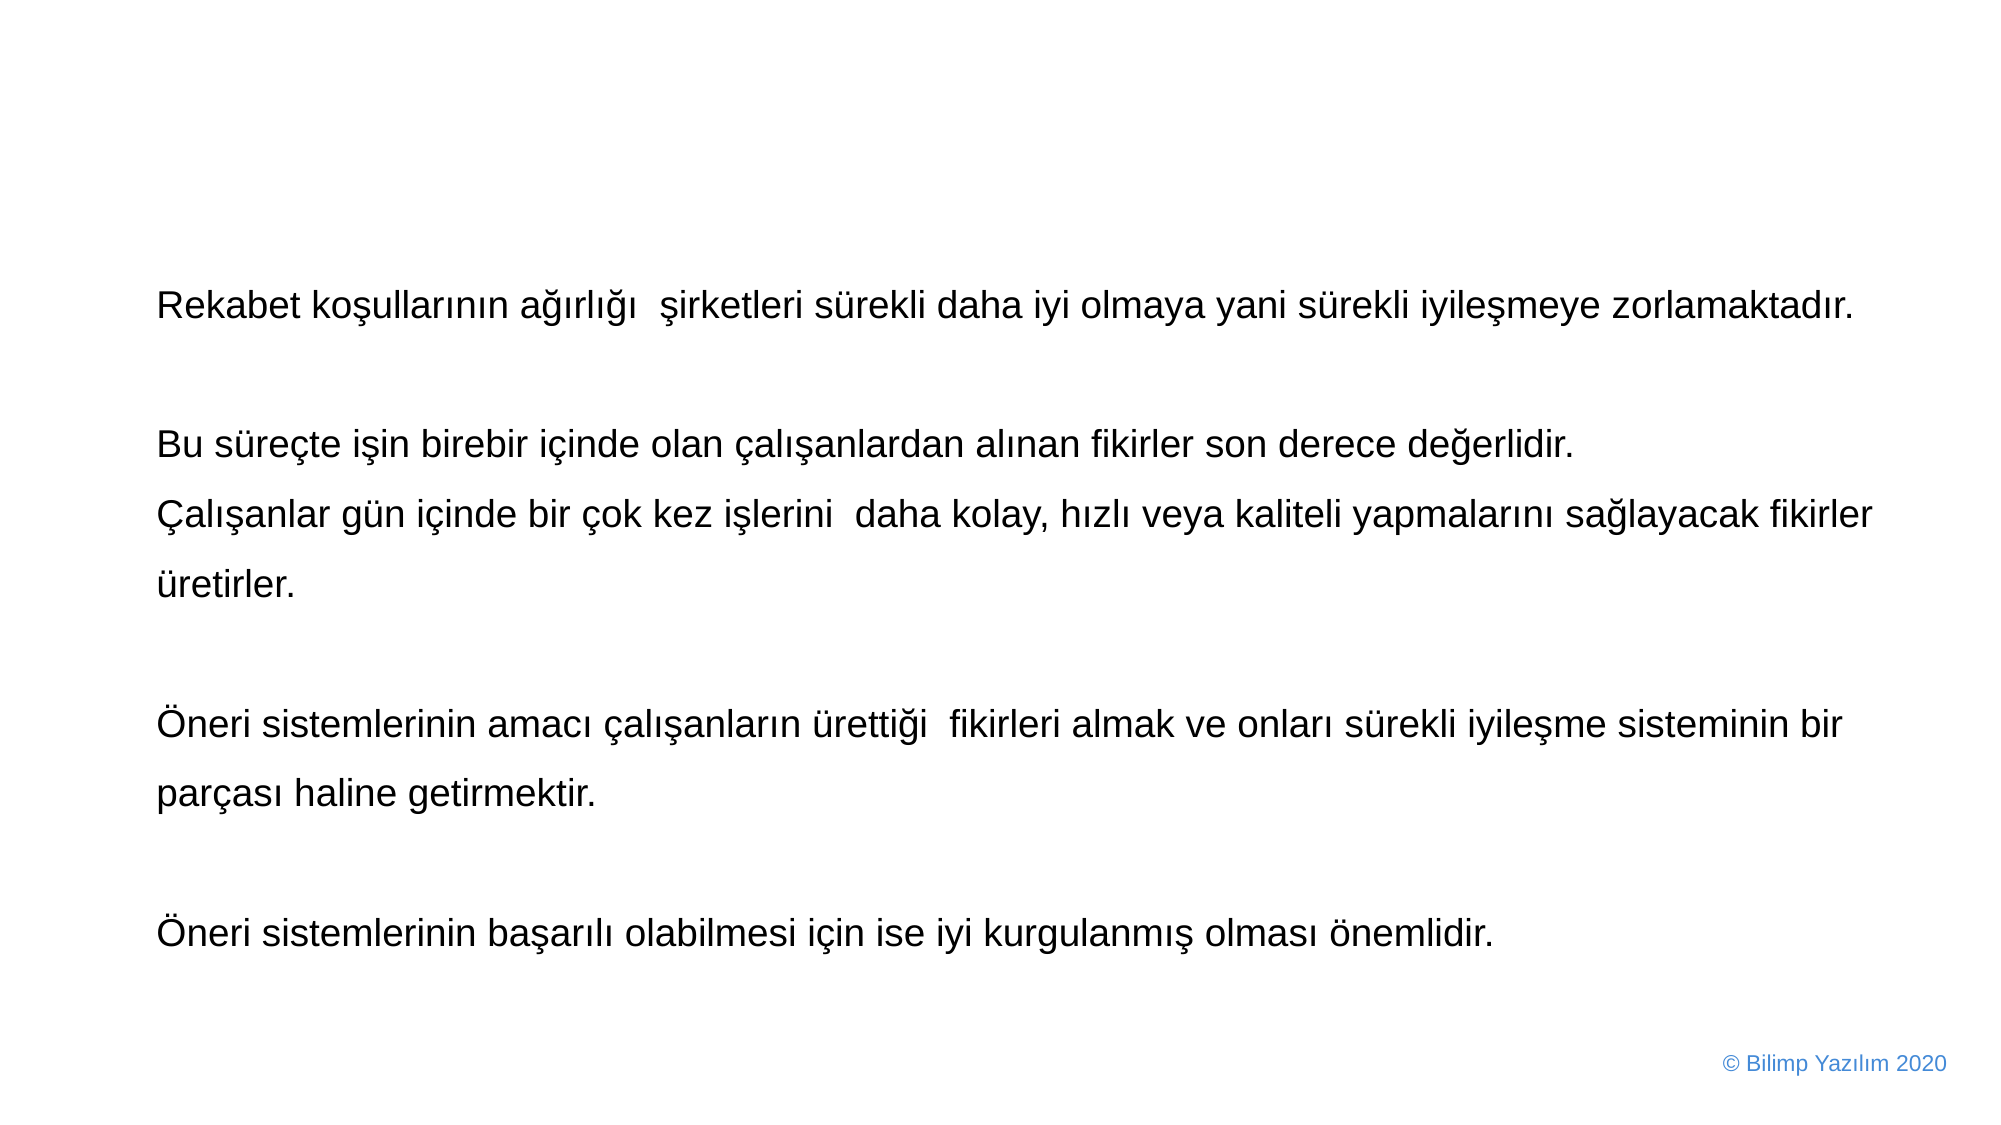

Rekabet koşullarının ağırlığı  şirketleri sürekli daha iyi olmaya yani sürekli iyileşmeye zorlamaktadır.

Bu süreçte işin birebir içinde olan çalışanlardan alınan fikirler son derece değerlidir.
Çalışanlar gün içinde bir çok kez işlerini  daha kolay, hızlı veya kaliteli yapmalarını sağlayacak fikirler üretirler.

Öneri sistemlerinin amacı çalışanların ürettiği  fikirleri almak ve onları sürekli iyileşme sisteminin bir parçası haline getirmektir.

Öneri sistemlerinin başarılı olabilmesi için ise iyi kurgulanmış olması önemlidir.

© Bilimp Yazılım 2020